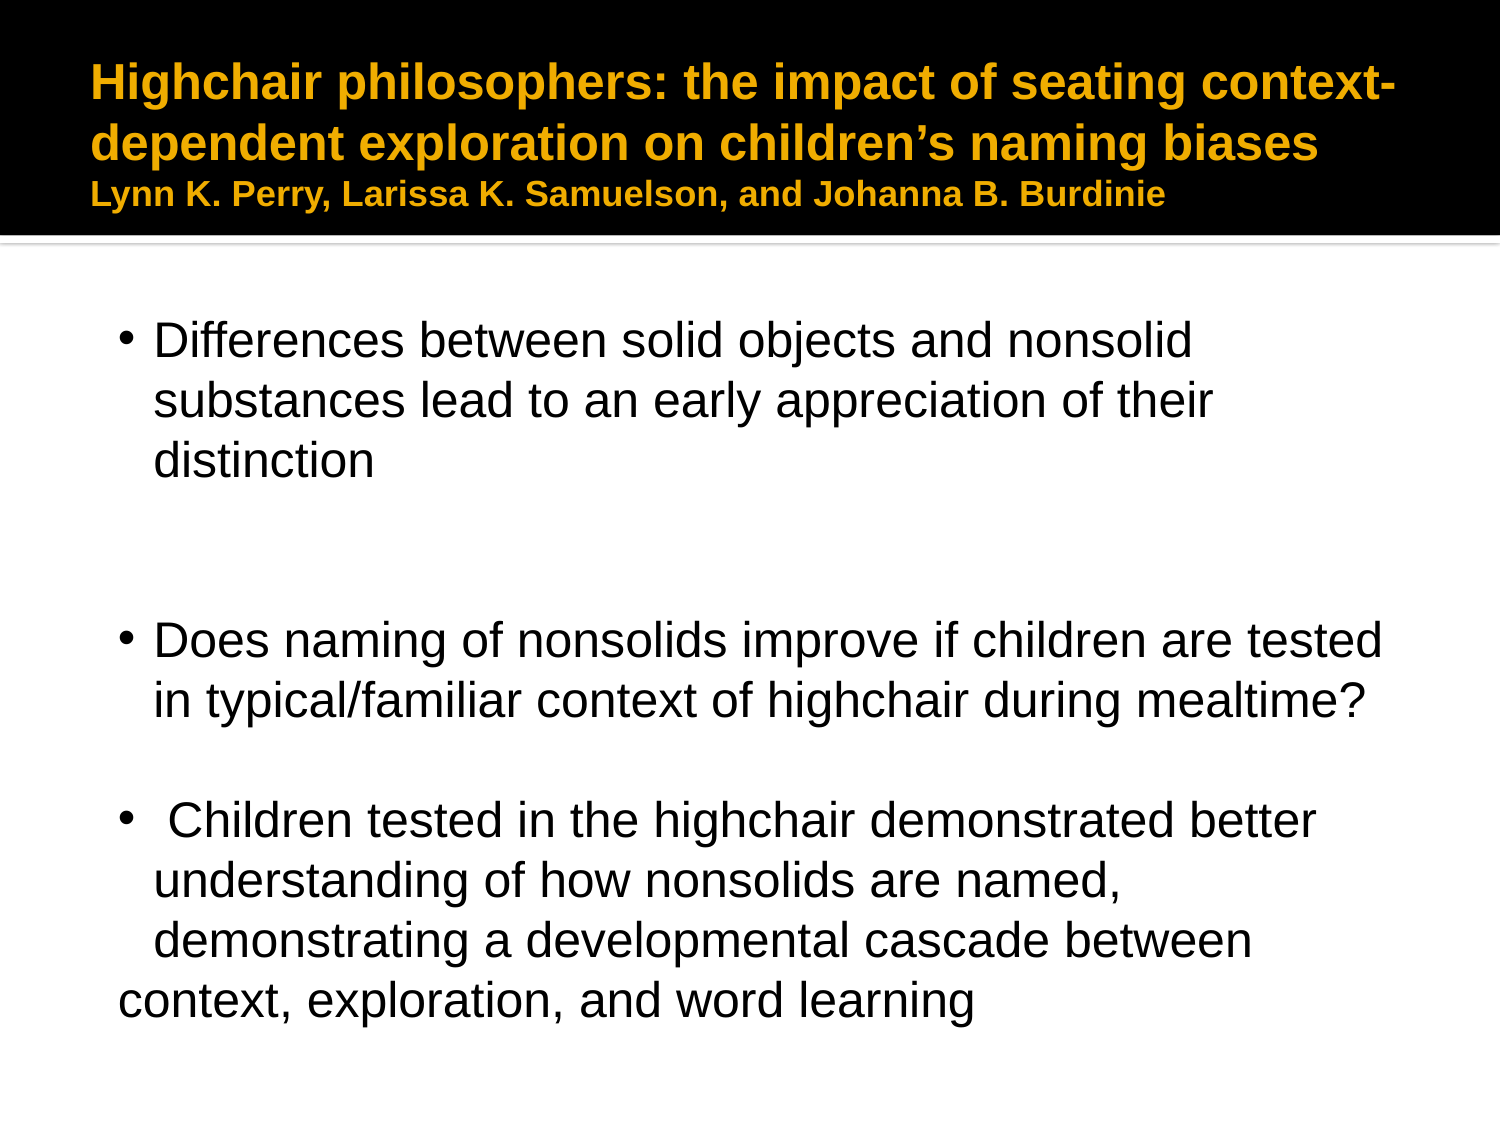

# Highchair philosophers: the impact of seating context-dependent exploration on children’s naming biases Lynn K. Perry, Larissa K. Samuelson, and Johanna B. Burdinie
Differences between solid objects and nonsolid substances lead to an early appreciation of their distinction

Does naming of nonsolids improve if children are tested in typical/familiar context of highchair during mealtime?

 Children tested in the highchair demonstrated better understanding of how nonsolids are named, demonstrating a developmental cascade between
context, exploration, and word learning